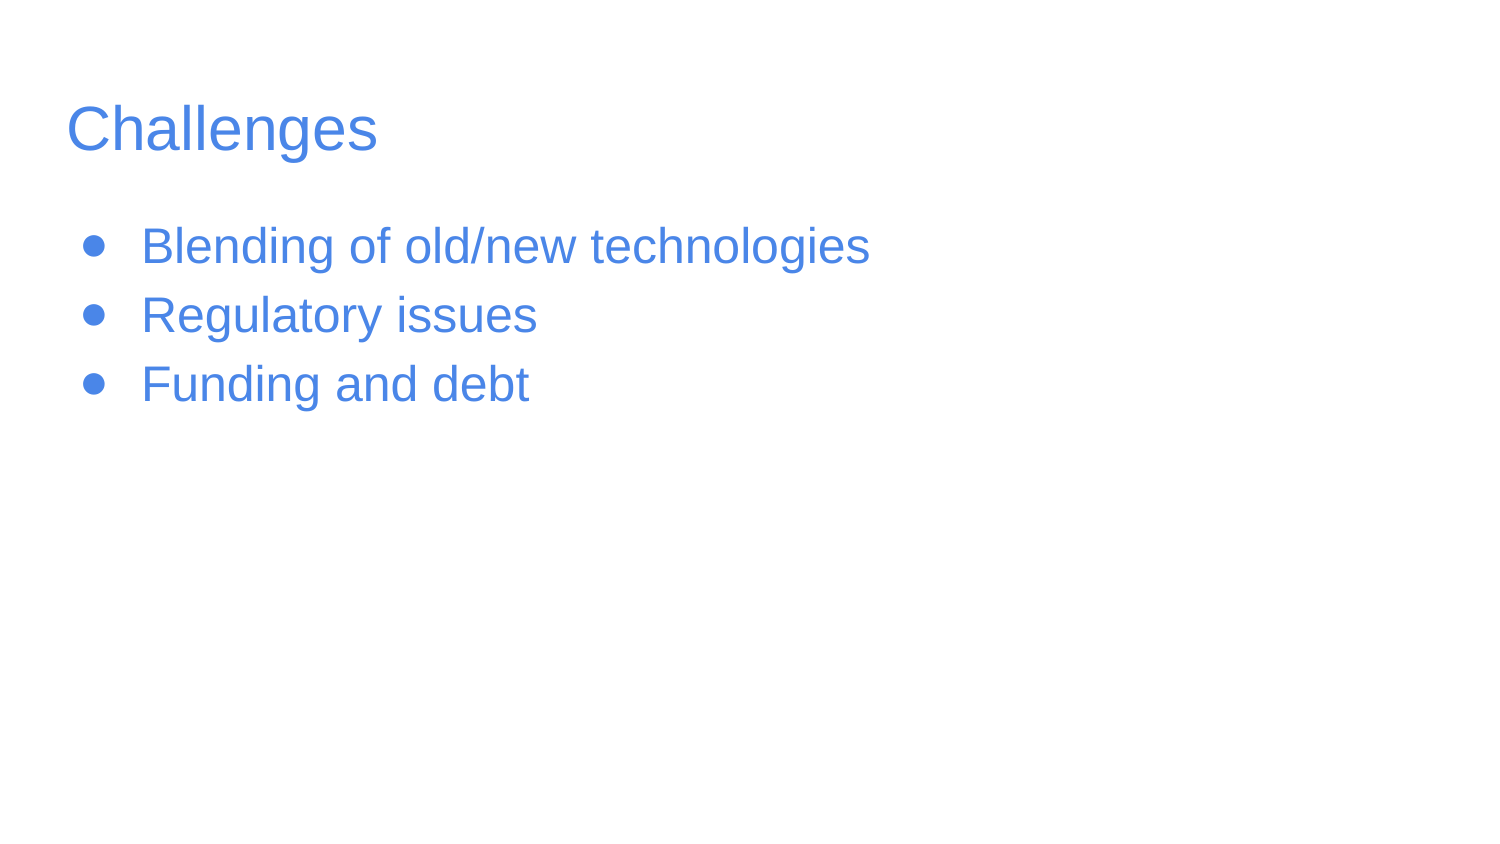

# Challenges
Blending of old/new technologies
Regulatory issues
Funding and debt